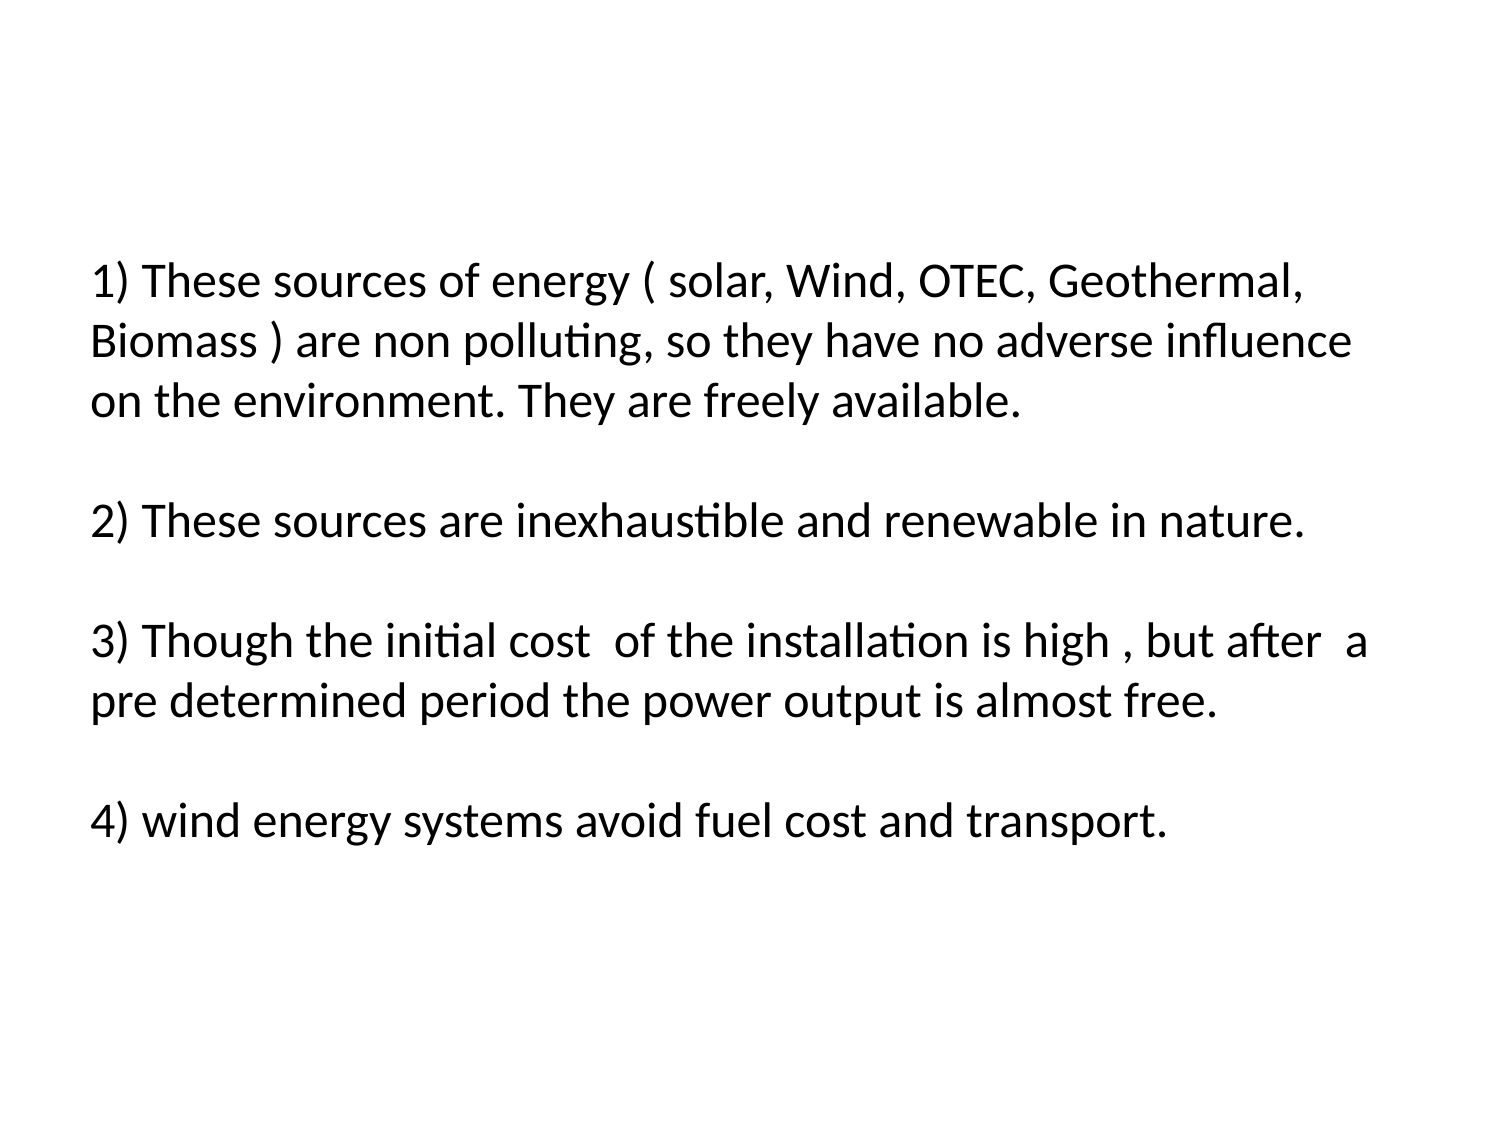

# 1) These sources of energy ( solar, Wind, OTEC, Geothermal, Biomass ) are non polluting, so they have no adverse influence on the environment. They are freely available. 2) These sources are inexhaustible and renewable in nature. 3) Though the initial cost  of the installation is high , but after  a pre determined period the power output is almost free. 4) wind energy systems avoid fuel cost and transport.